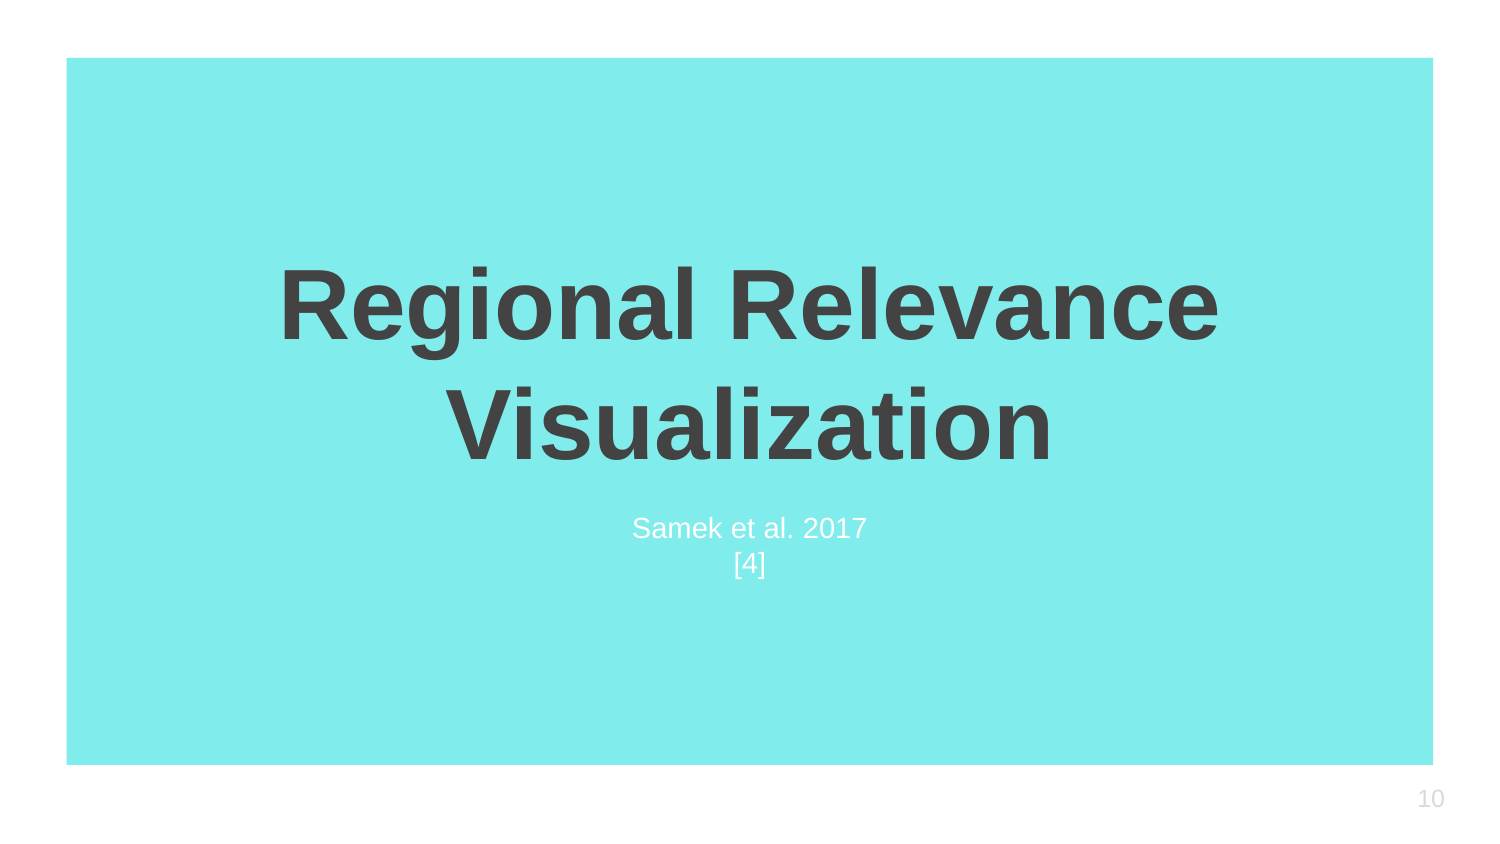

# Regional Relevance Visualization
Samek et al. 2017
[4]
10